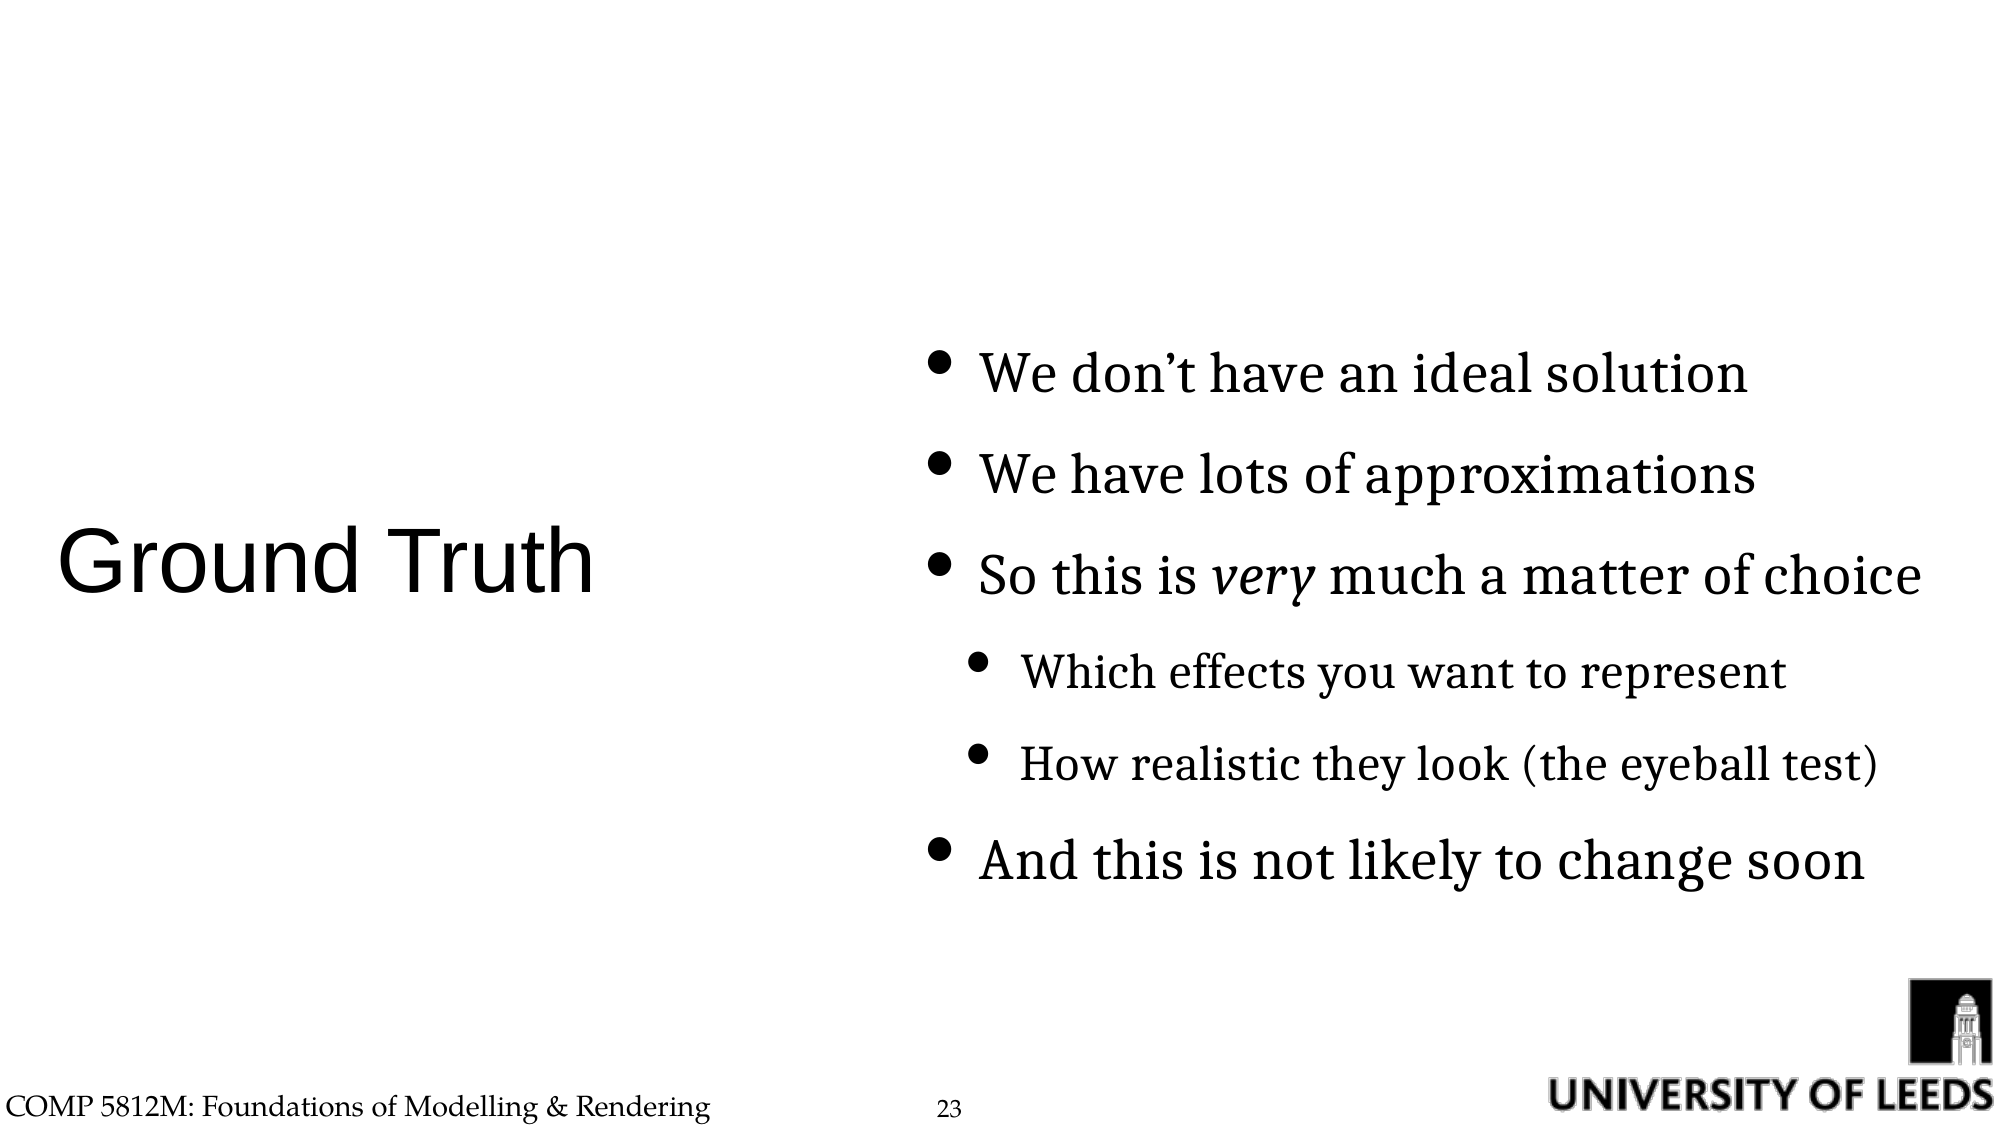

We don’t have an ideal solution
We have lots of approximations
So this is very much a matter of choice
Which effects you want to represent
How realistic they look (the eyeball test)
And this is not likely to change soon
# Ground Truth